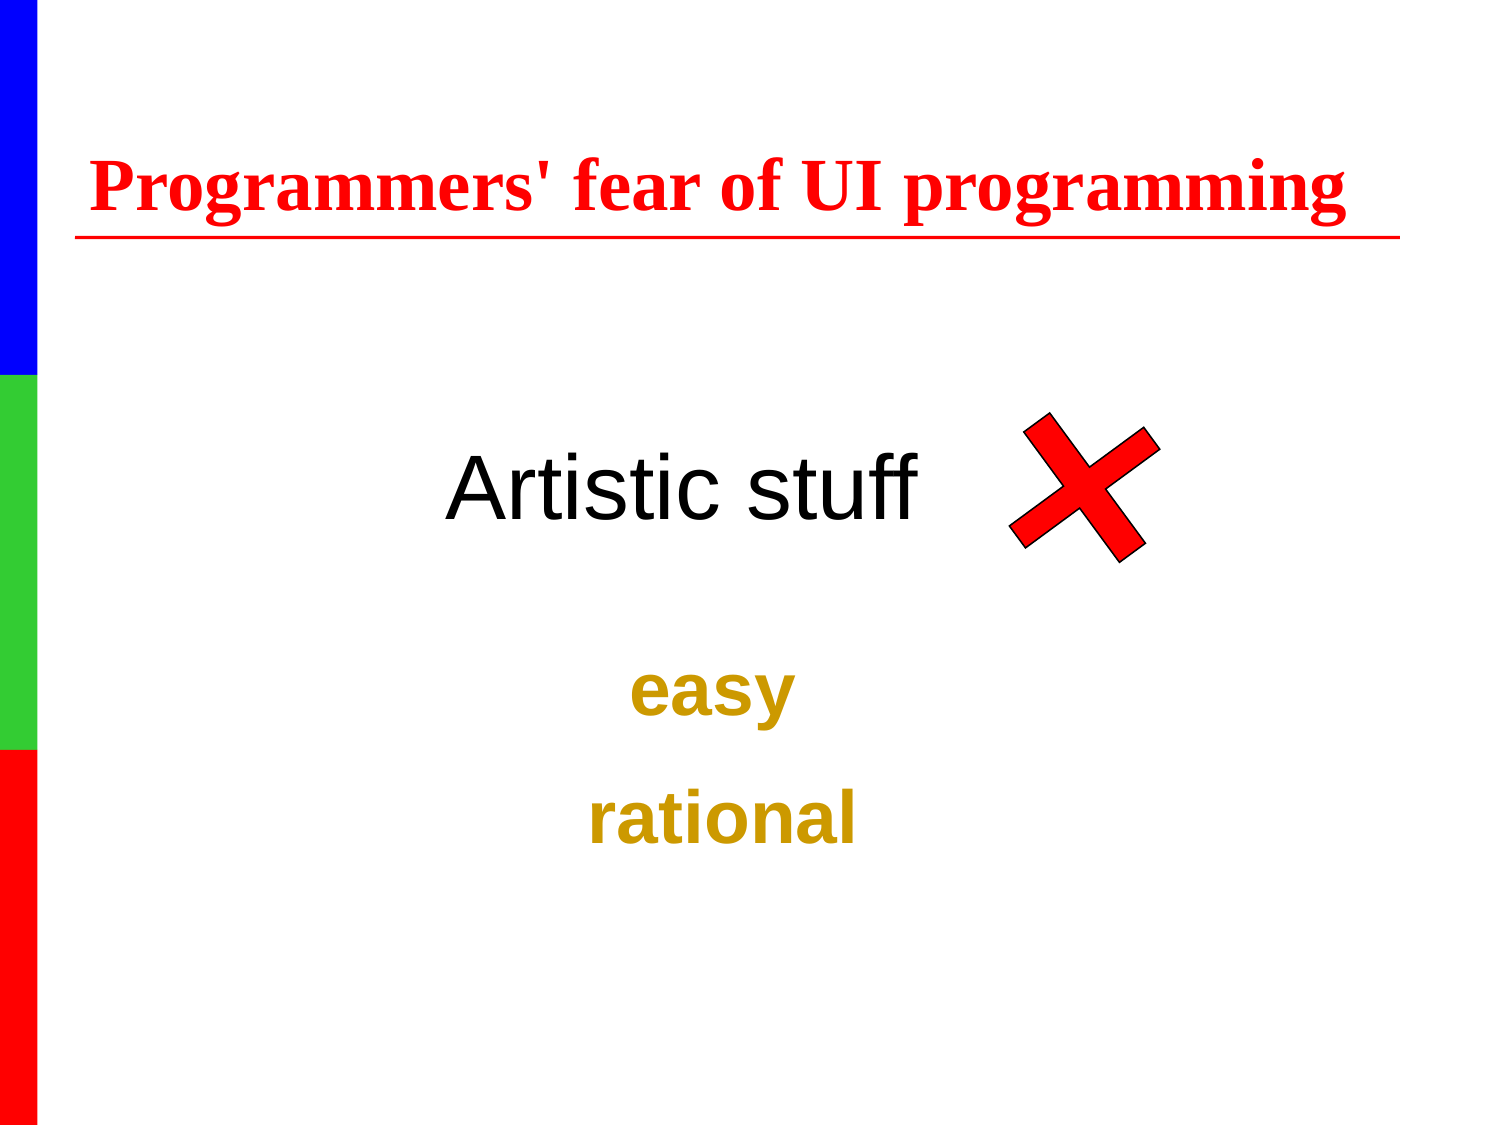

# Programmers' fear of UI programming

Artistic stuff
  easy
rational
41